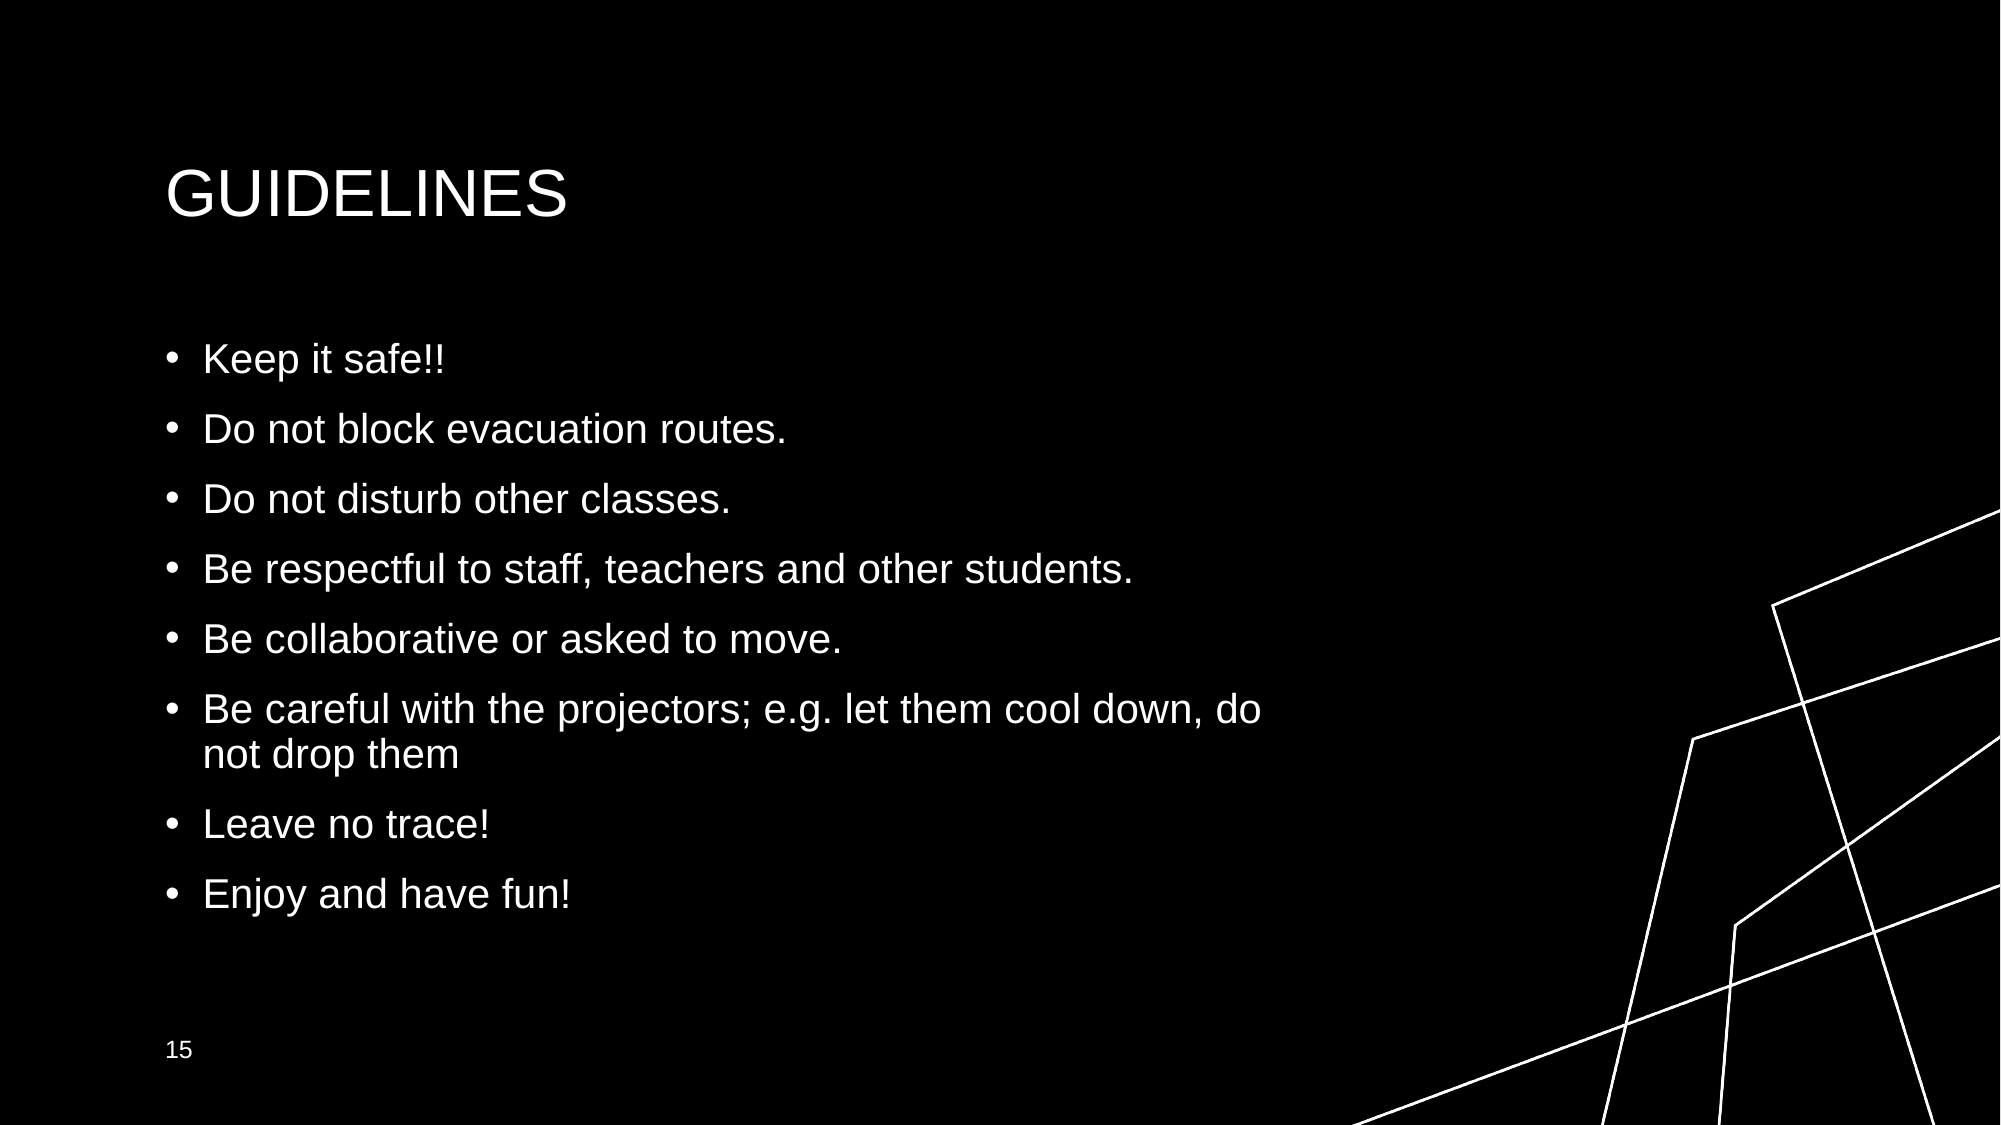

# Guidelines
Keep it safe!!
Do not block evacuation routes.
Do not disturb other classes.
Be respectful to staff, teachers and other students.
Be collaborative or asked to move.
Be careful with the projectors; e.g. let them cool down, do not drop them
Leave no trace!
Enjoy and have fun!
15